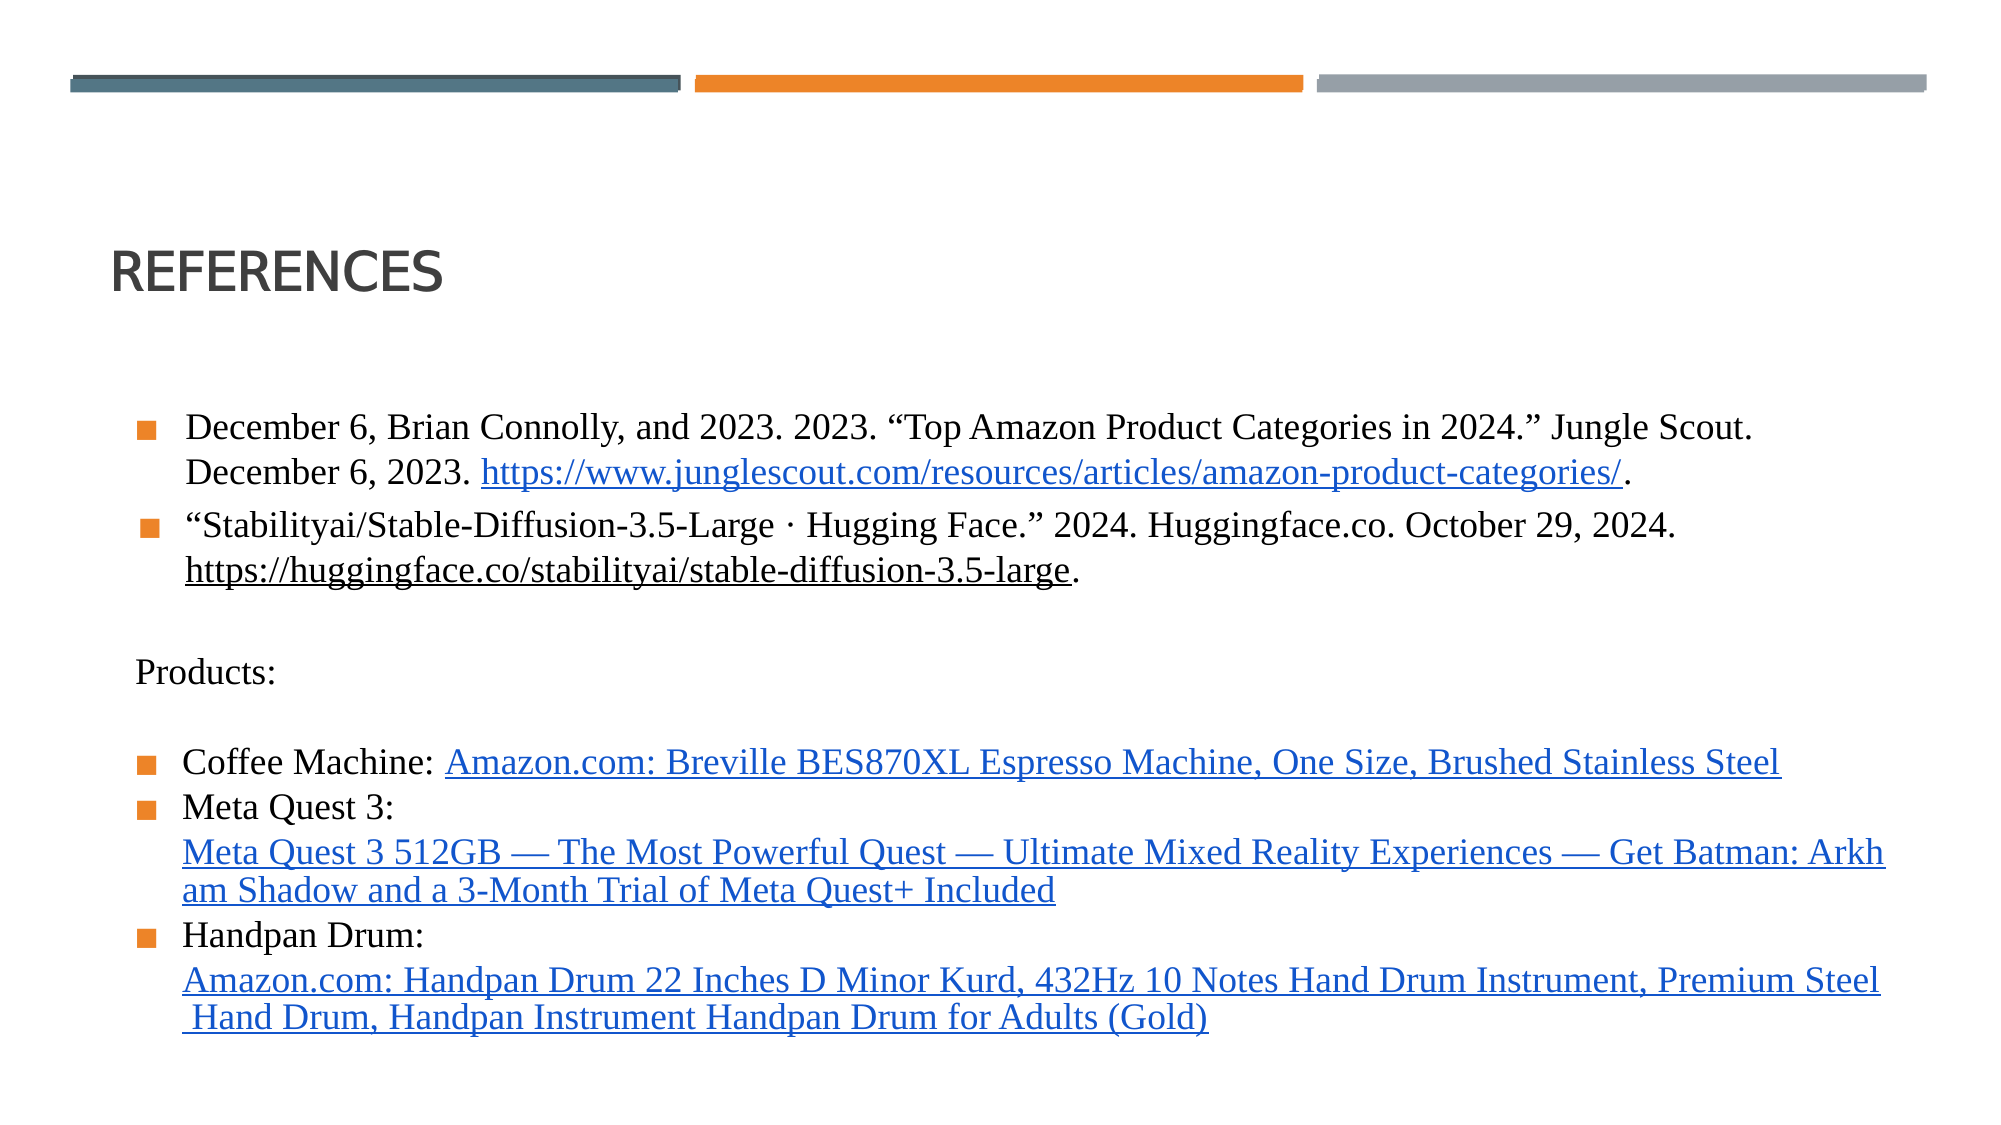

# REFERENCES
December 6, Brian Connolly, and 2023. 2023. “Top Amazon Product Categories in 2024.” Jungle Scout. December 6, 2023. https://www.junglescout.com/resources/articles/amazon-product-categories/.
“Stabilityai/Stable-Diffusion-3.5-Large · Hugging Face.” 2024. Huggingface.co. October 29, 2024. https://huggingface.co/stabilityai/stable-diffusion-3.5-large.

Products:
Coffee Machine: Amazon.com: Breville BES870XL Espresso Machine, One Size, Brushed Stainless Steel
Meta Quest 3: Meta Quest 3 512GB — The Most Powerful Quest — Ultimate Mixed Reality Experiences — Get Batman: Arkham Shadow and a 3-Month Trial of Meta Quest+ Included
Handpan Drum: Amazon.com: Handpan Drum 22 Inches D Minor Kurd, 432Hz 10 Notes Hand Drum Instrument, Premium Steel Hand Drum, Handpan Instrument Handpan Drum for Adults (Gold)